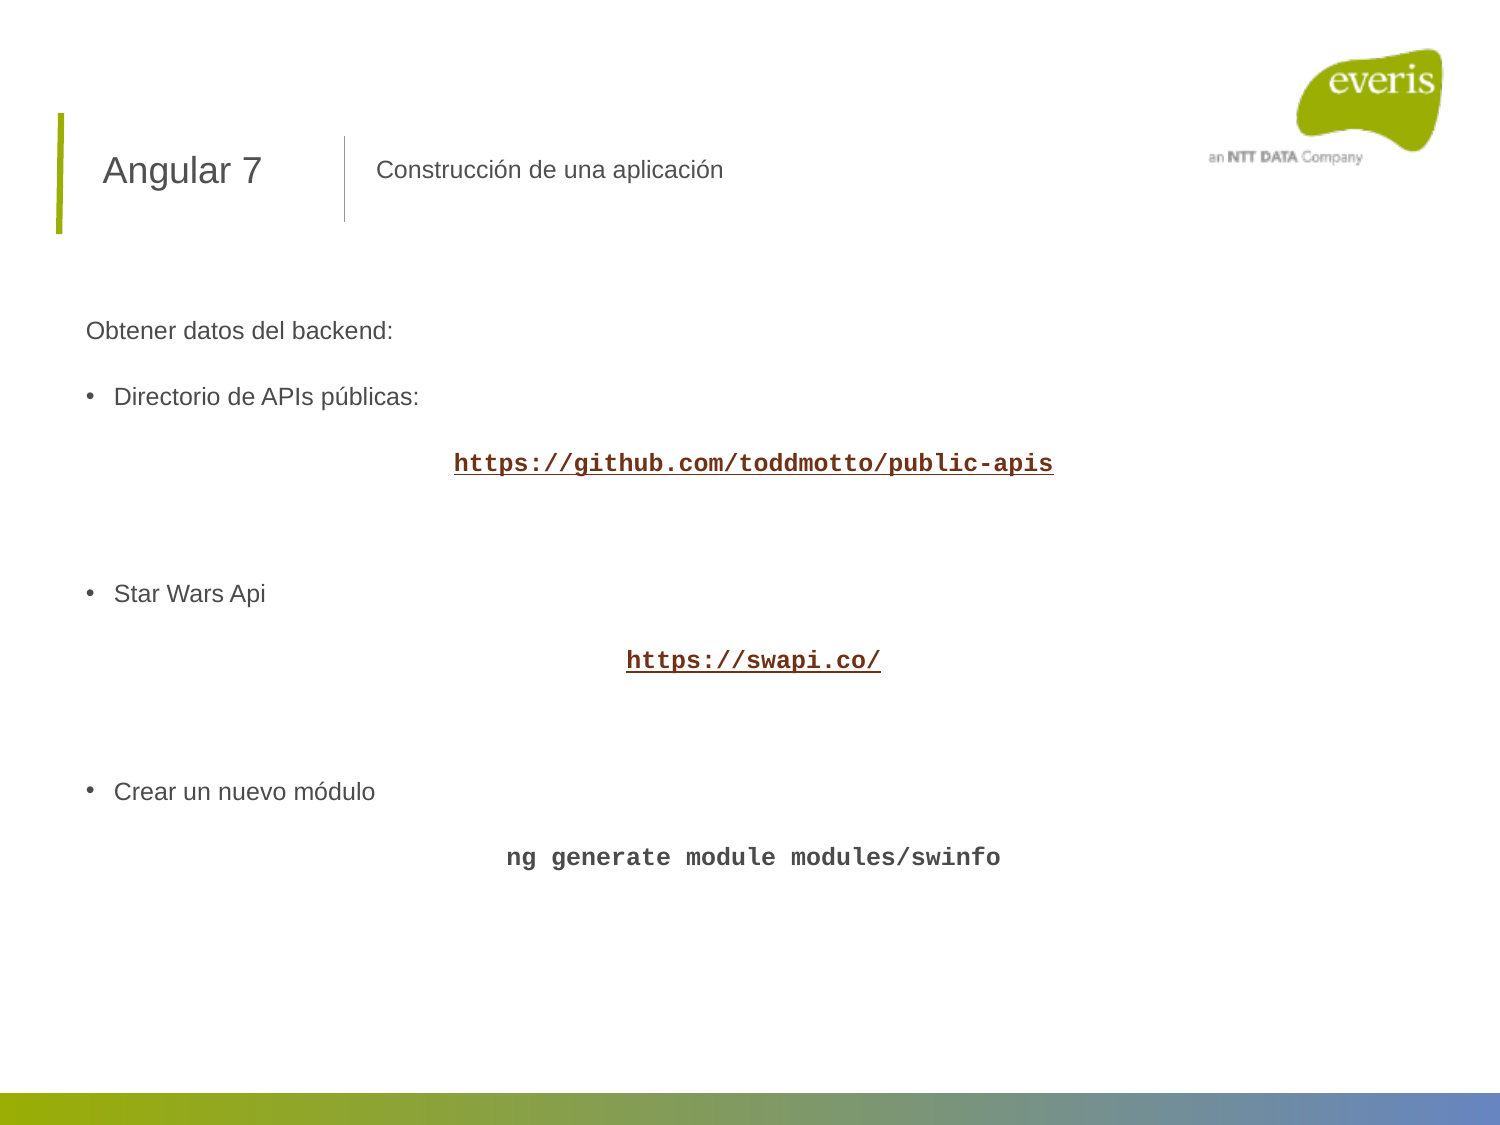

Angular 7
Construcción de una aplicación
Obtener datos del backend:
Directorio de APIs públicas:
https://github.com/toddmotto/public-apis

Star Wars Api
https://swapi.co/

Crear un nuevo módulo
ng generate module modules/swinfo